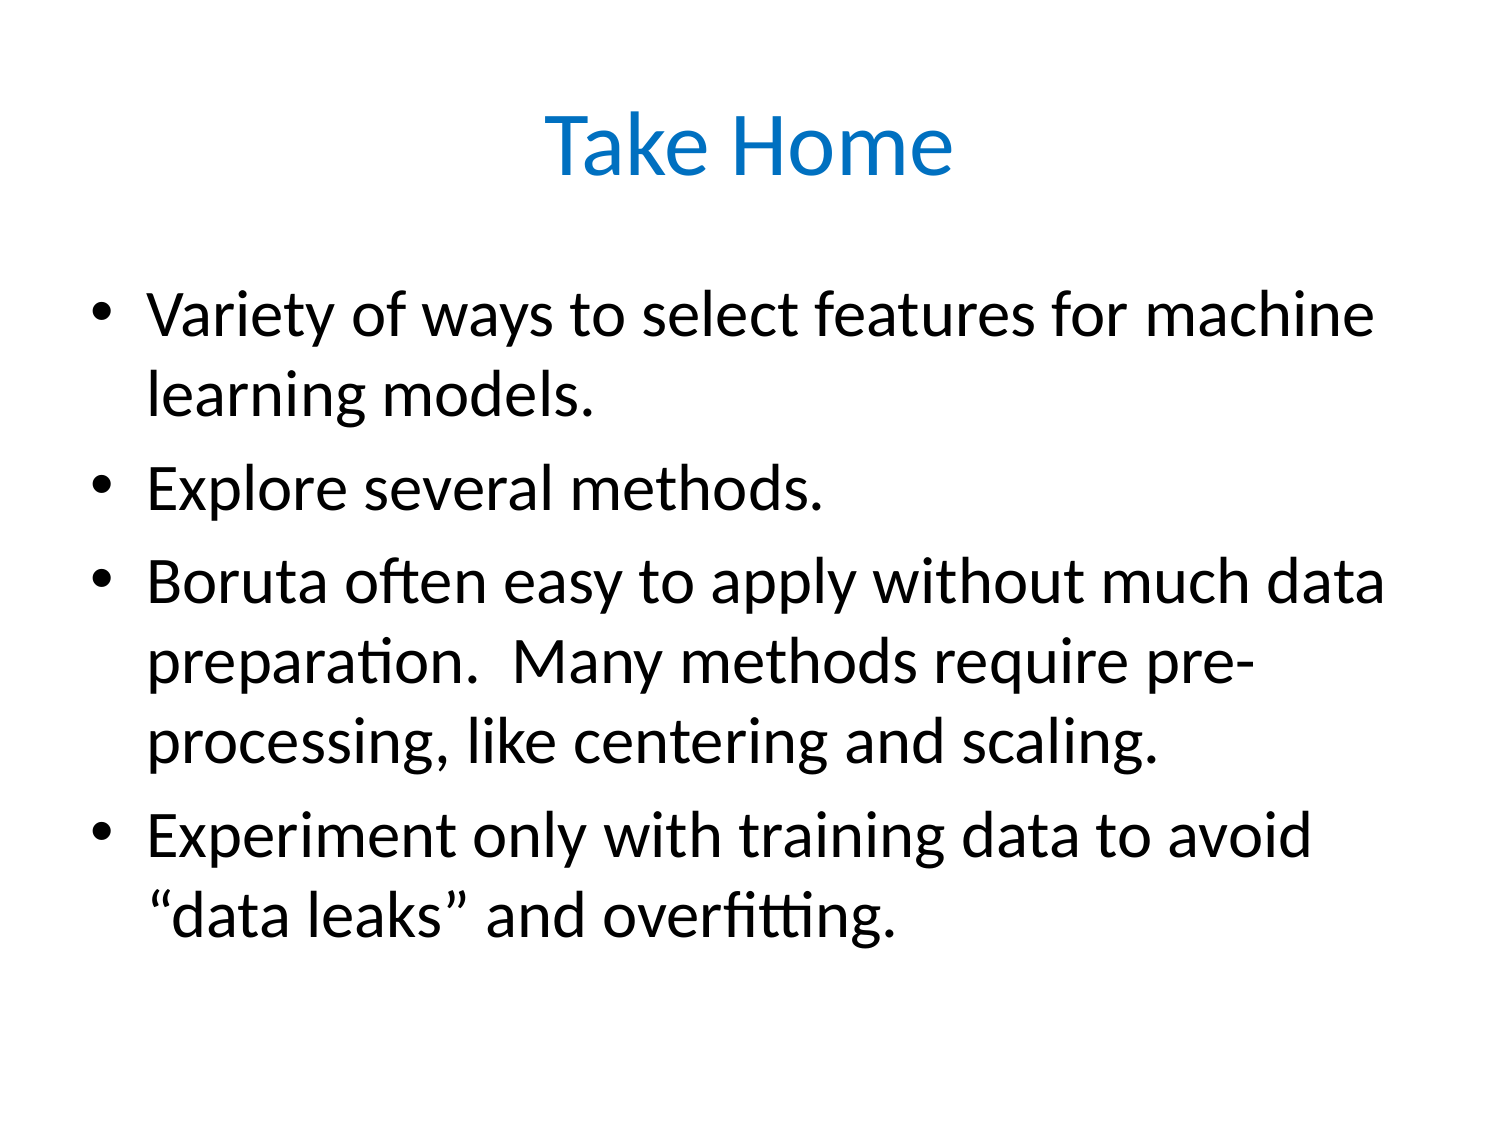

# Take Home
Variety of ways to select features for machine learning models.
Explore several methods.
Boruta often easy to apply without much data preparation.  Many methods require pre-processing, like centering and scaling.
Experiment only with training data to avoid “data leaks” and overfitting.